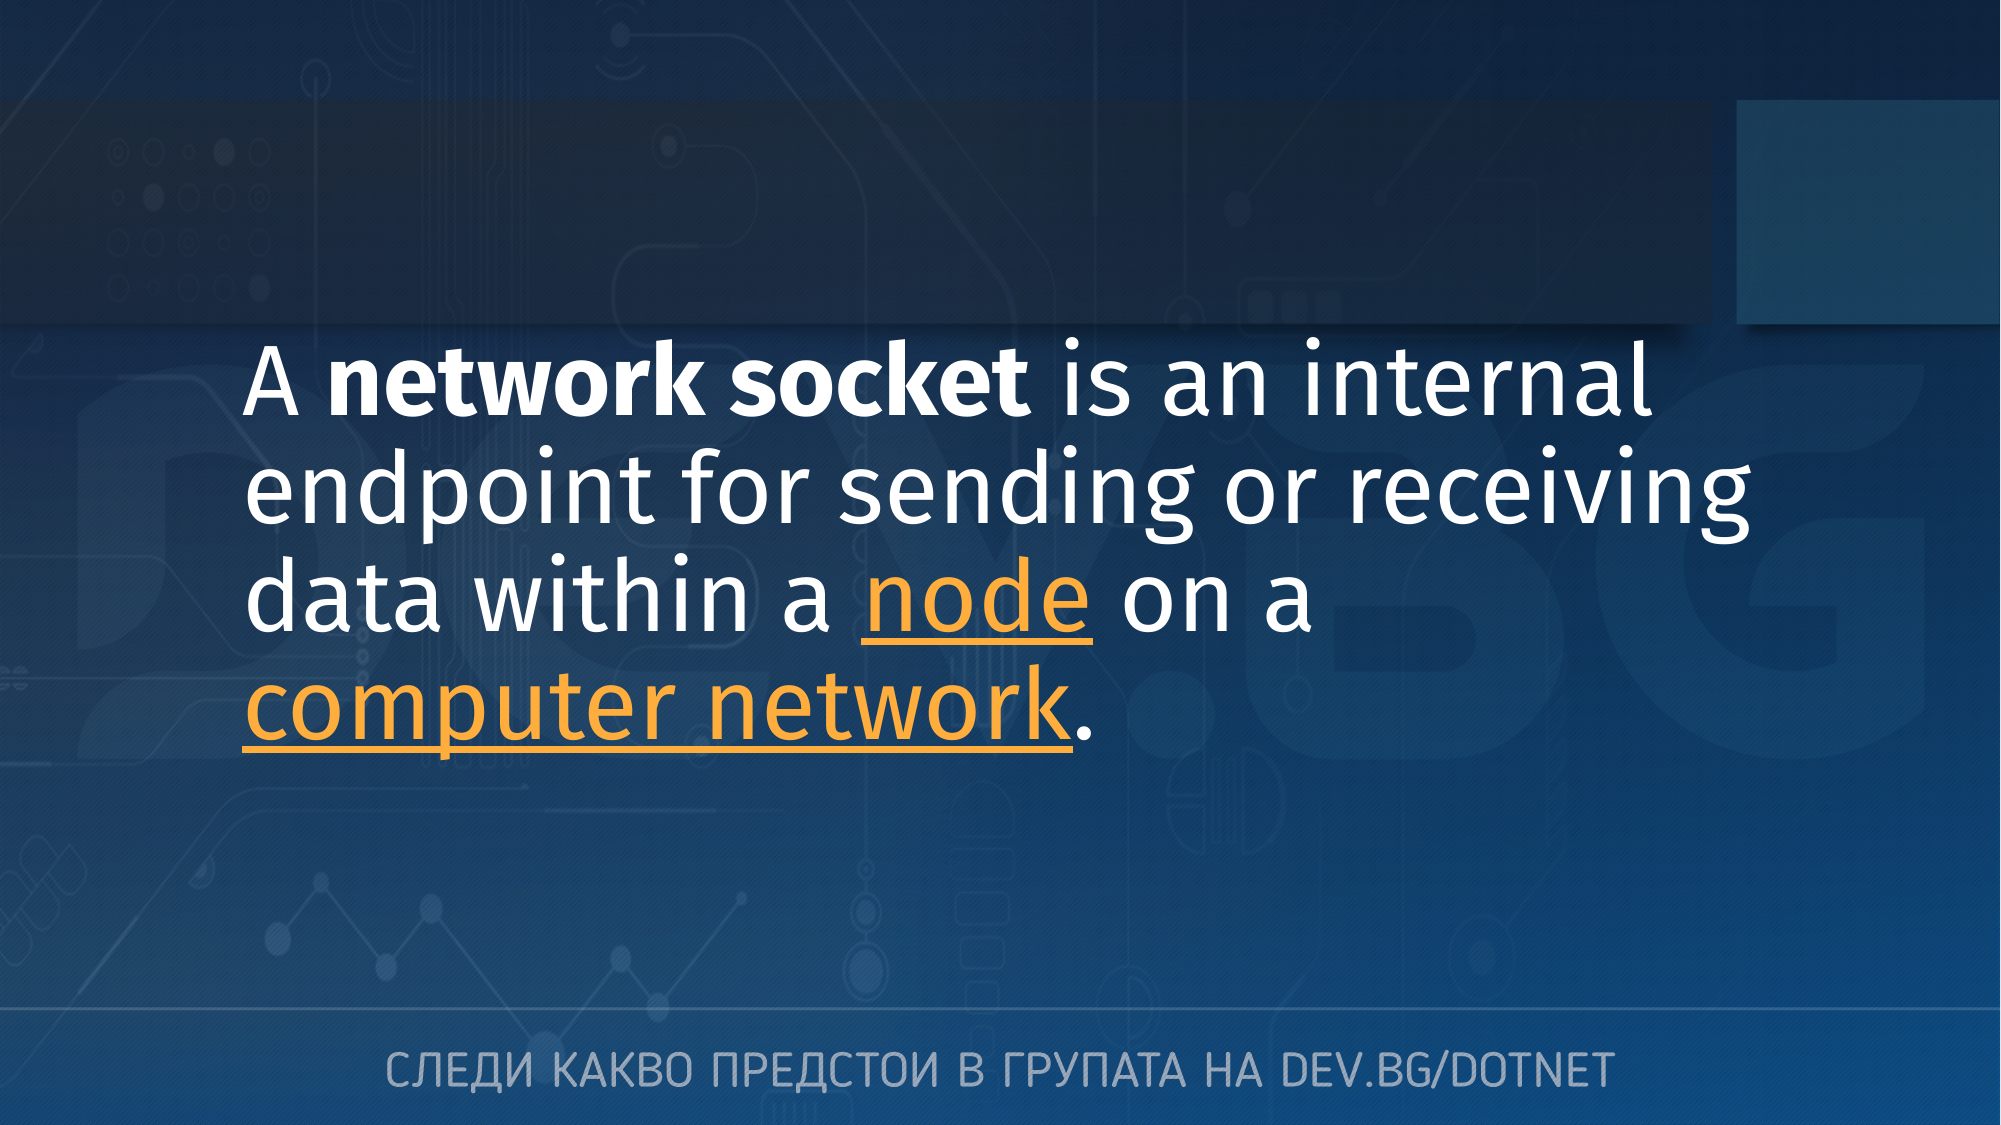

# A network socket is an internal endpoint for sending or receiving data within a node on a computer network.